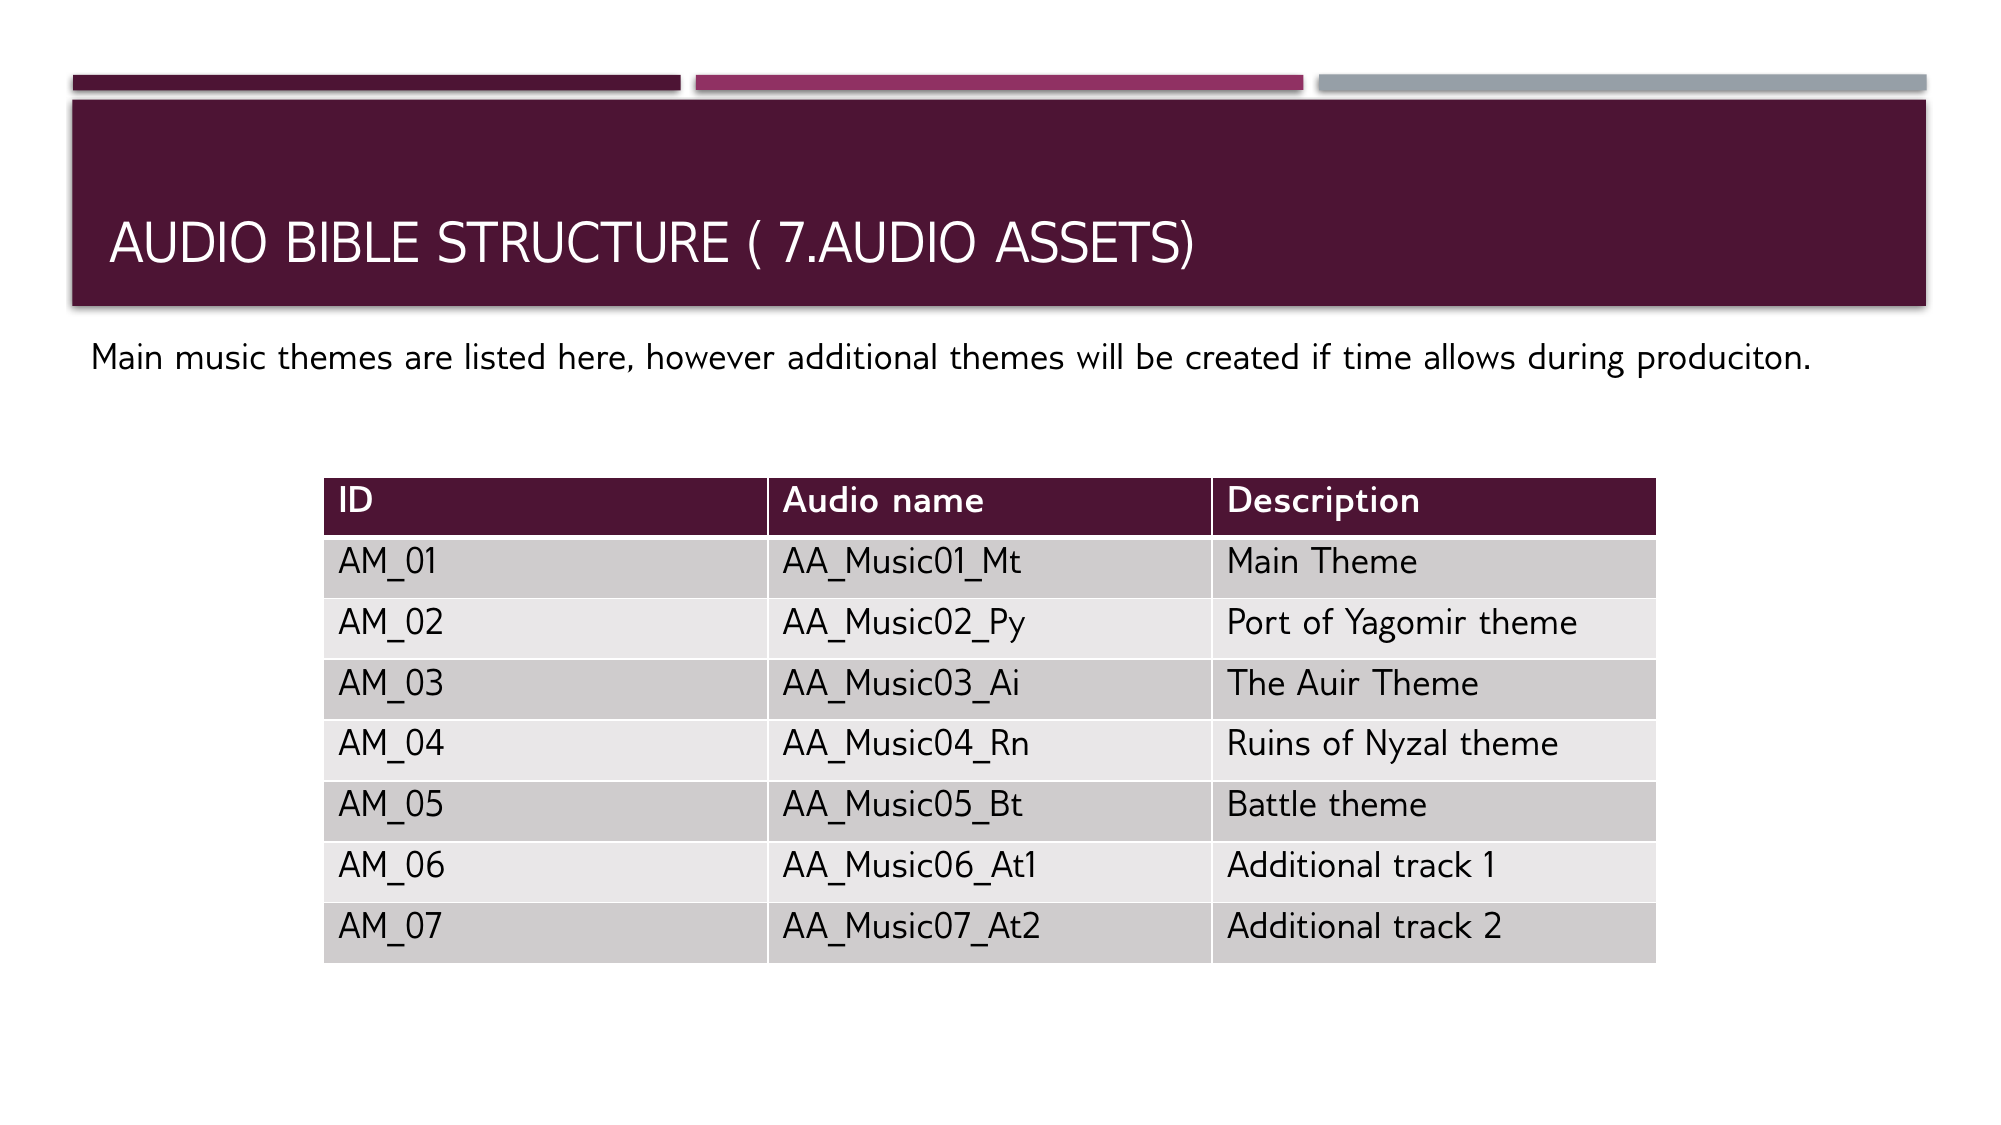

# Audio bible structure ( 7.audio assets)
Main music themes are listed here, however additional themes will be created if time allows during produciton.
| ID | Audio name | Description |
| --- | --- | --- |
| AM\_01 | AA\_Music01\_Mt | Main Theme |
| AM\_02 | AA\_Music02\_Py | Port of Yagomir theme |
| AM\_03 | AA\_Music03\_Ai | The Auir Theme |
| AM\_04 | AA\_Music04\_Rn | Ruins of Nyzal theme |
| AM\_05 | AA\_Music05\_Bt | Battle theme |
| AM\_06 | AA\_Music06\_At1 | Additional track 1 |
| AM\_07 | AA\_Music07\_At2 | Additional track 2 |